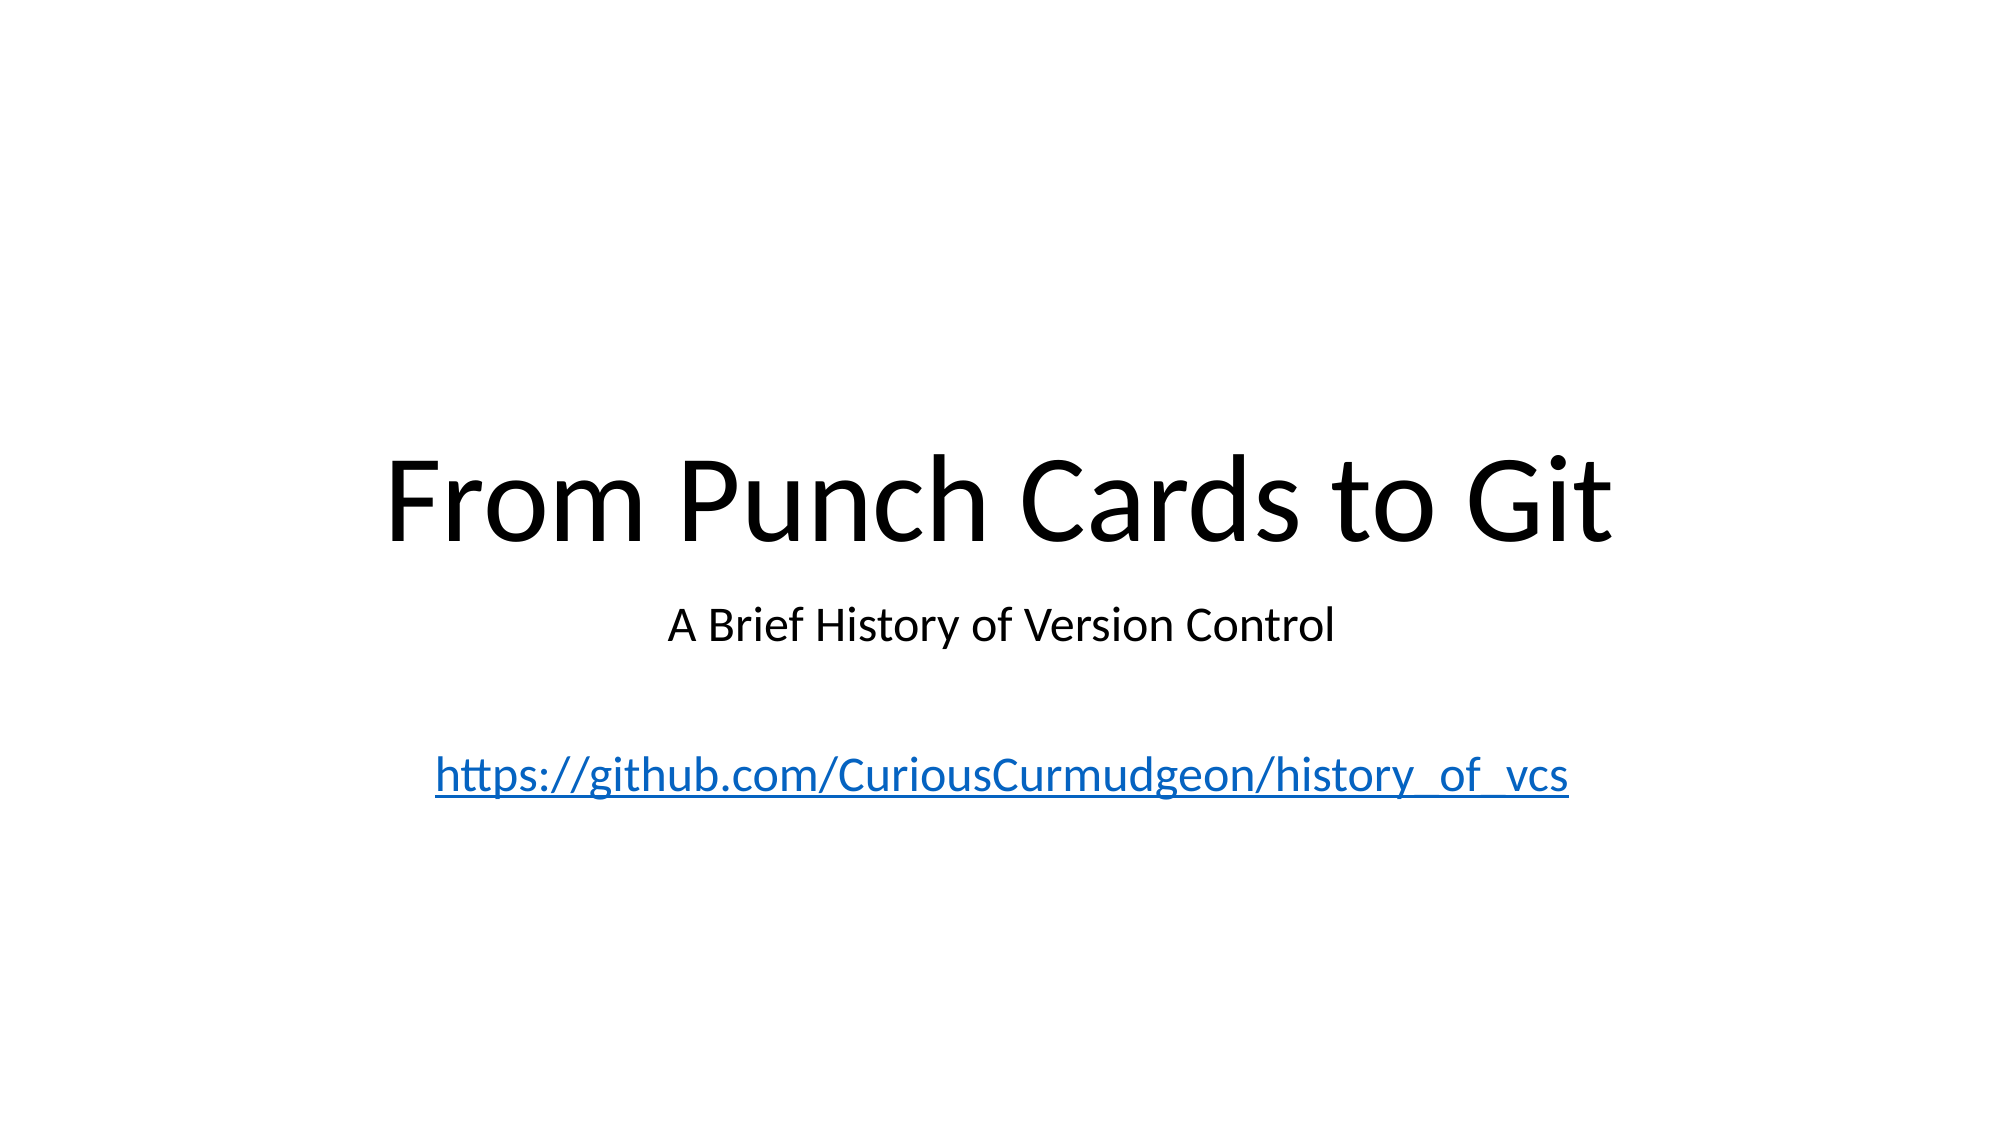

# From Punch Cards to Git
A Brief History of Version Control

https://github.com/CuriousCurmudgeon/history_of_vcs